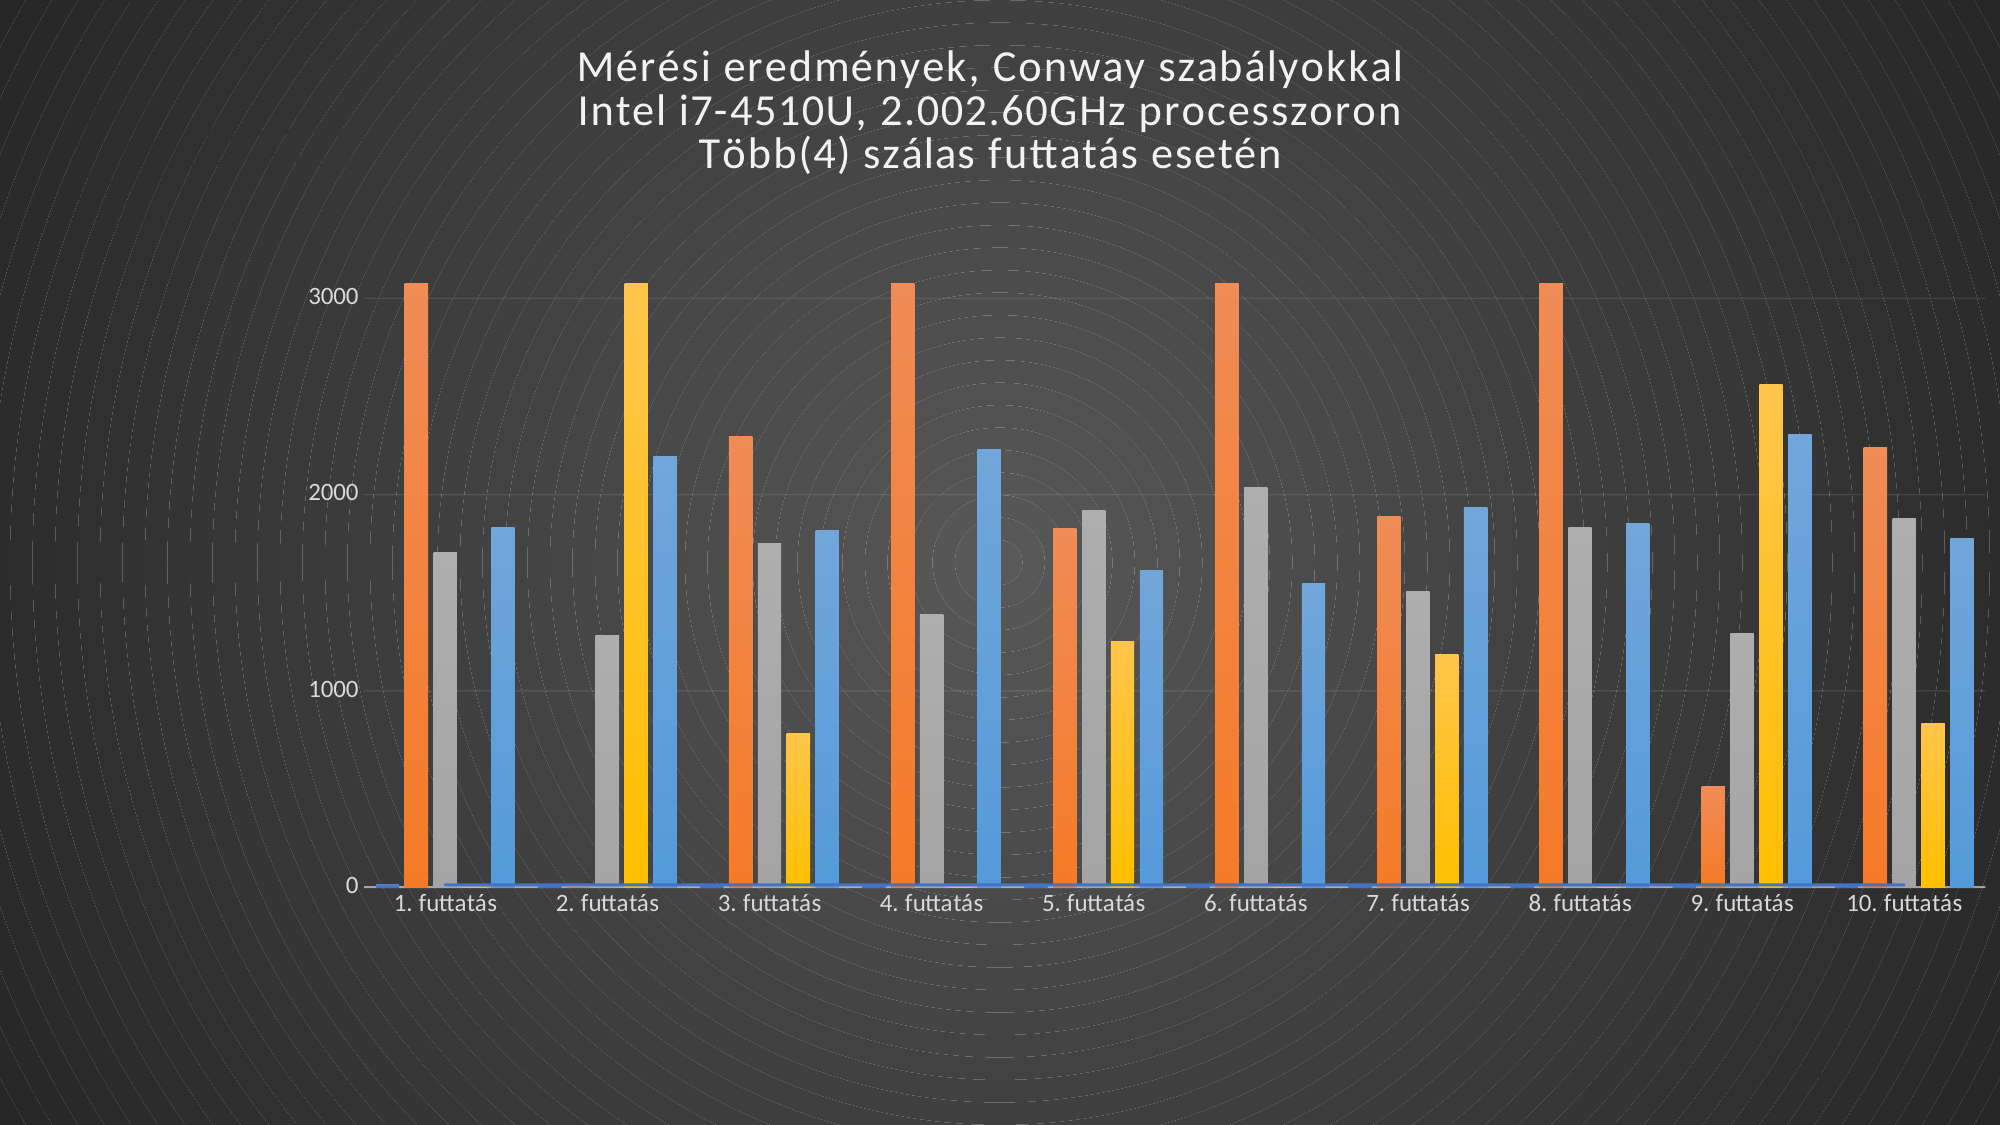

### Chart: Mérési eredmények, Conway szabályokkal
Intel i7-4510U, 2.002.60GHz processzoron
Több(4) szálas futtatás esetén

| Category | idő (s) | halak száma induláskor | halak száma szimuláció végén | cápák száma induláskor | cápák száma szimuláció végén |
|---|---|---|---|---|---|
| 1. futtatás | 10.95 | 3076.0 | 1703.0 | 0.0 | 1832.0 |
| 2. futtatás | 11.61 | 0.0 | 1283.0 | 3076.0 | 2193.0 |
| 3. futtatás | 10.92 | 2294.0 | 1749.0 | 782.0 | 1818.0 |
| 4. futtatás | 11.35 | 3076.0 | 1389.0 | 0.0 | 2229.0 |
| 5. futtatás | 11.3 | 1826.0 | 1921.0 | 1250.0 | 1613.0 |
| 6. futtatás | 11.57 | 3076.0 | 2037.0 | 0.0 | 1544.0 |
| 7. futtatás | 10.87 | 1890.0 | 1504.0 | 1186.0 | 1933.0 |
| 8. futtatás | 10.91 | 3076.0 | 1833.0 | 0.0 | 1850.0 |
| 9. futtatás | 10.91 | 514.0 | 1291.0 | 2562.0 | 2304.0 |
| 10. futtatás | 11.11 | 2242.0 | 1877.0 | 834.0 | 1778.0 |
19